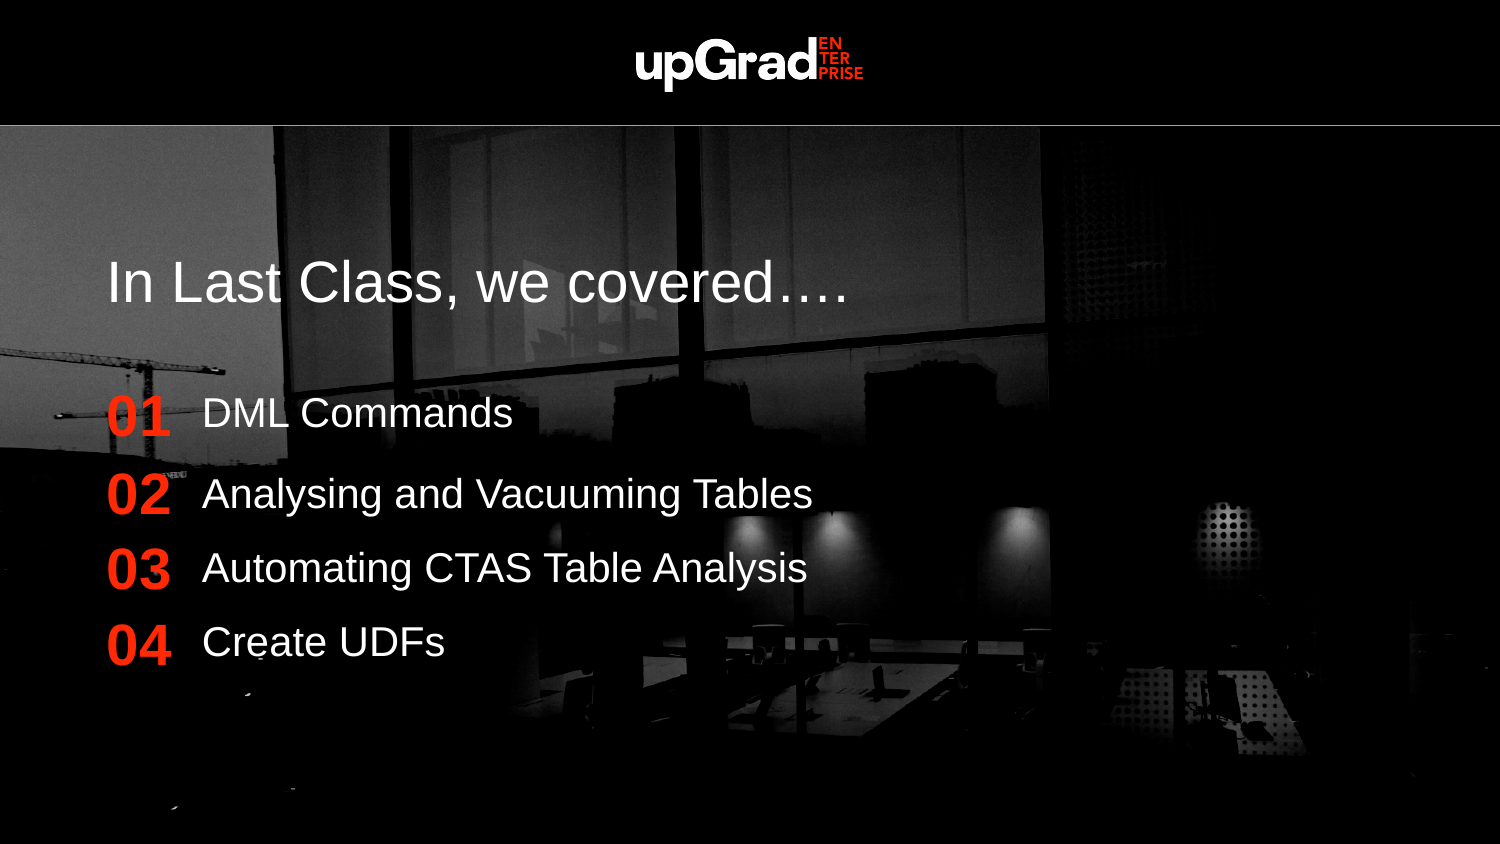

In Last Class, we covered….
01
DML Commands
02
Analysing and Vacuuming Tables
03
Automating CTAS Table Analysis
04
Create UDFs
31-07-2019
Data Science Certification Program